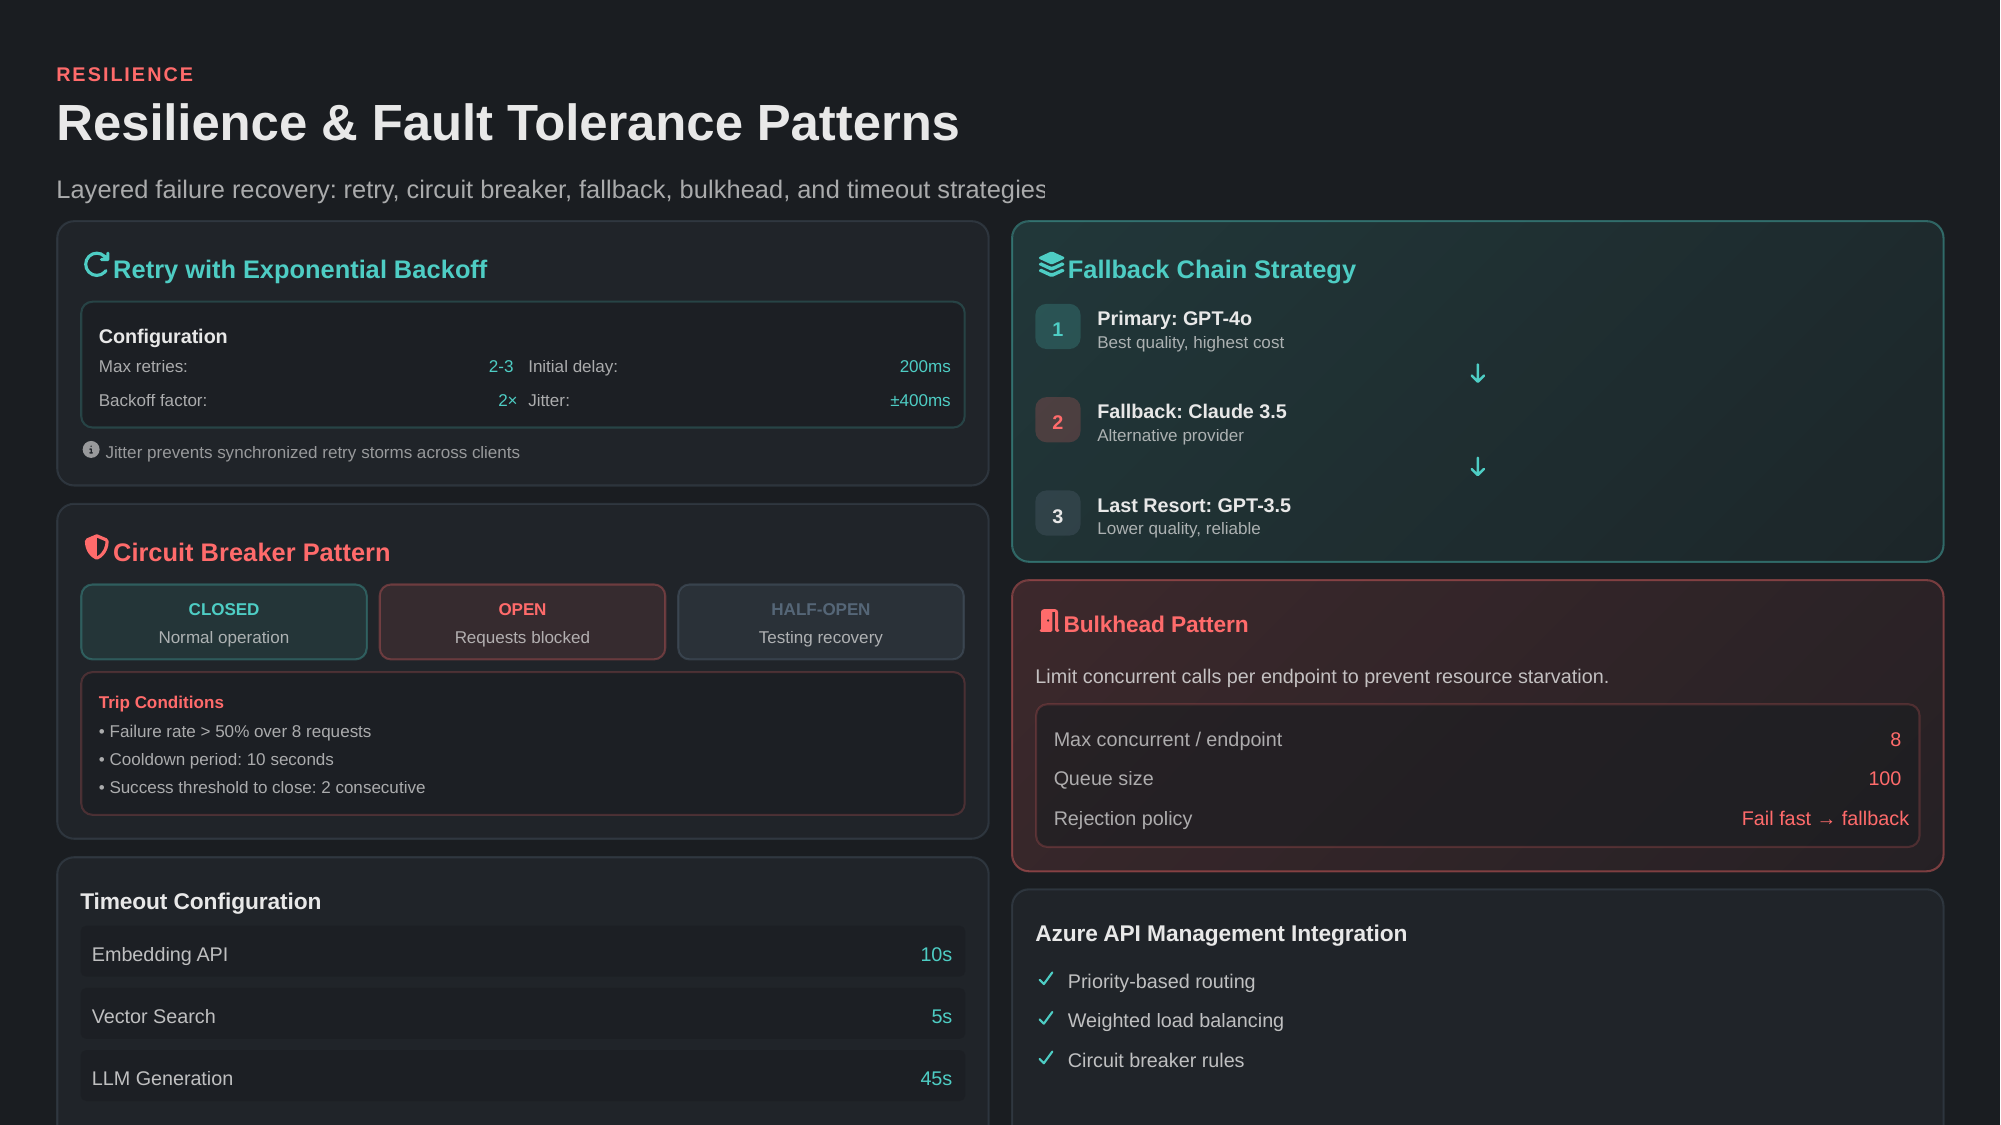

RESILIENCE
Resilience & Fault Tolerance Patterns
Layered failure recovery: retry, circuit breaker, fallback, bulkhead, and timeout strategies

Retry with Exponential Backoff
Fallback Chain Strategy

Primary: GPT-4o

1

Configuration
Best quality, highest cost
Max retries:
2-3
Initial delay:
200ms

Backoff factor:
2×
Jitter:
±400ms
Fallback: Claude 3.5
2

Alternative provider
Jitter prevents synchronized retry storms across clients

Last Resort: GPT-3.5
3

Lower quality, reliable
Circuit Breaker Pattern

CLOSED
OPEN
HALF-OPEN
Bulkhead Pattern

Normal operation
Requests blocked
Testing recovery
Limit concurrent calls per endpoint to prevent resource starvation.

Trip Conditions

• Failure rate > 50% over 8 requests
Max concurrent / endpoint
8
• Cooldown period: 10 seconds
Queue size
100
• Success threshold to close: 2 consecutive
Rejection policy
Fail fast → fallback

Timeout Configuration

Azure API Management Integration

Embedding API
10s
Priority-based routing

Vector Search
5s
Weighted load balancing

Circuit breaker rules

LLM Generation
45s